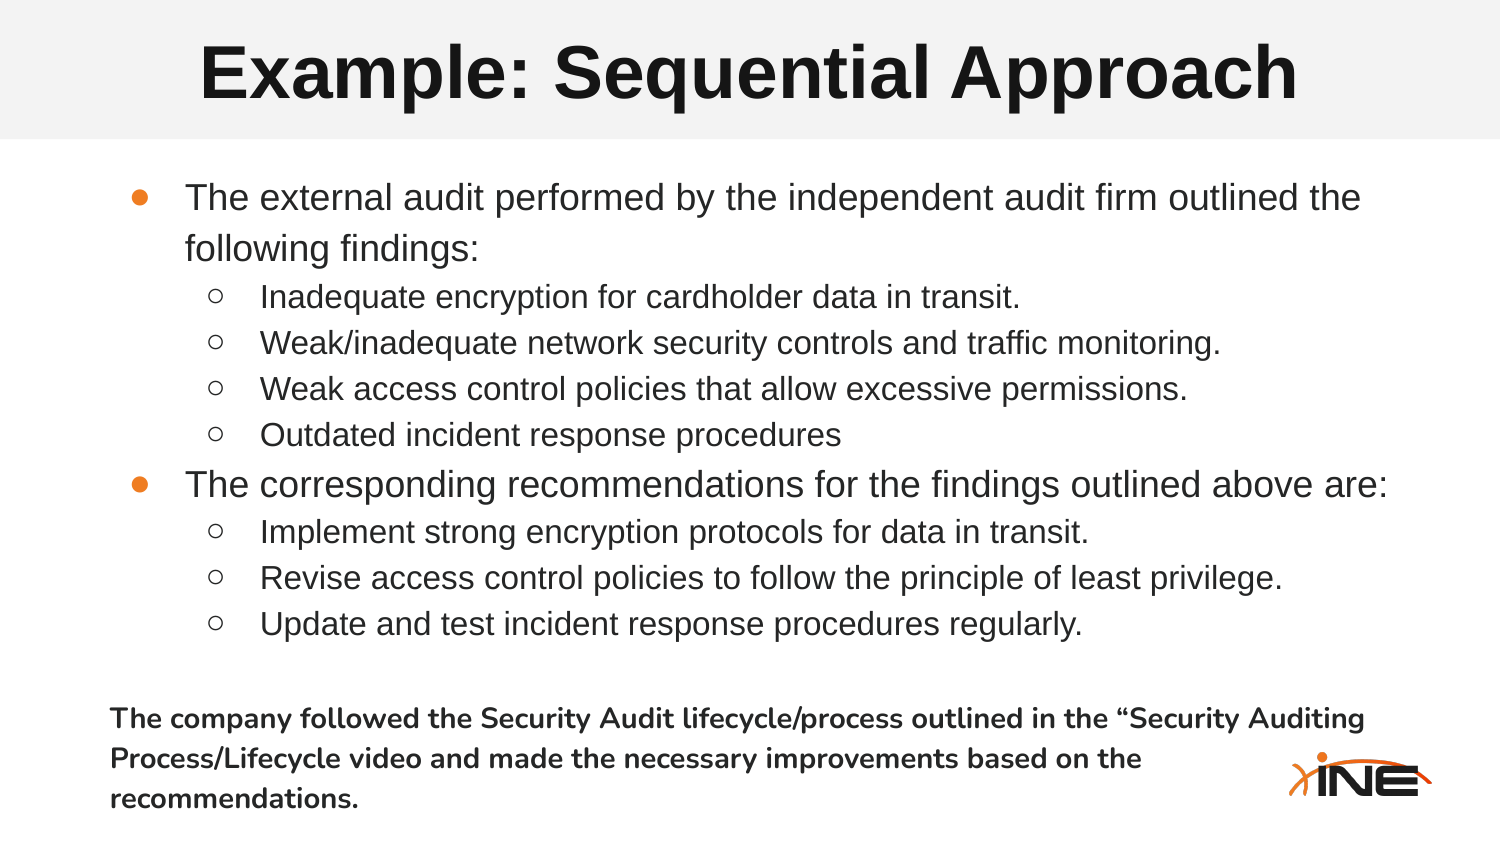

# Example: Sequential Approach
The external audit performed by the independent audit firm outlined the following findings:
Inadequate encryption for cardholder data in transit.
Weak/inadequate network security controls and traffic monitoring.
Weak access control policies that allow excessive permissions.
Outdated incident response procedures
The corresponding recommendations for the findings outlined above are:
Implement strong encryption protocols for data in transit.
Revise access control policies to follow the principle of least privilege.
Update and test incident response procedures regularly.

The company followed the Security Audit lifecycle/process outlined in the “Security Auditing Process/Lifecycle video and made the necessary improvements based on the recommendations.